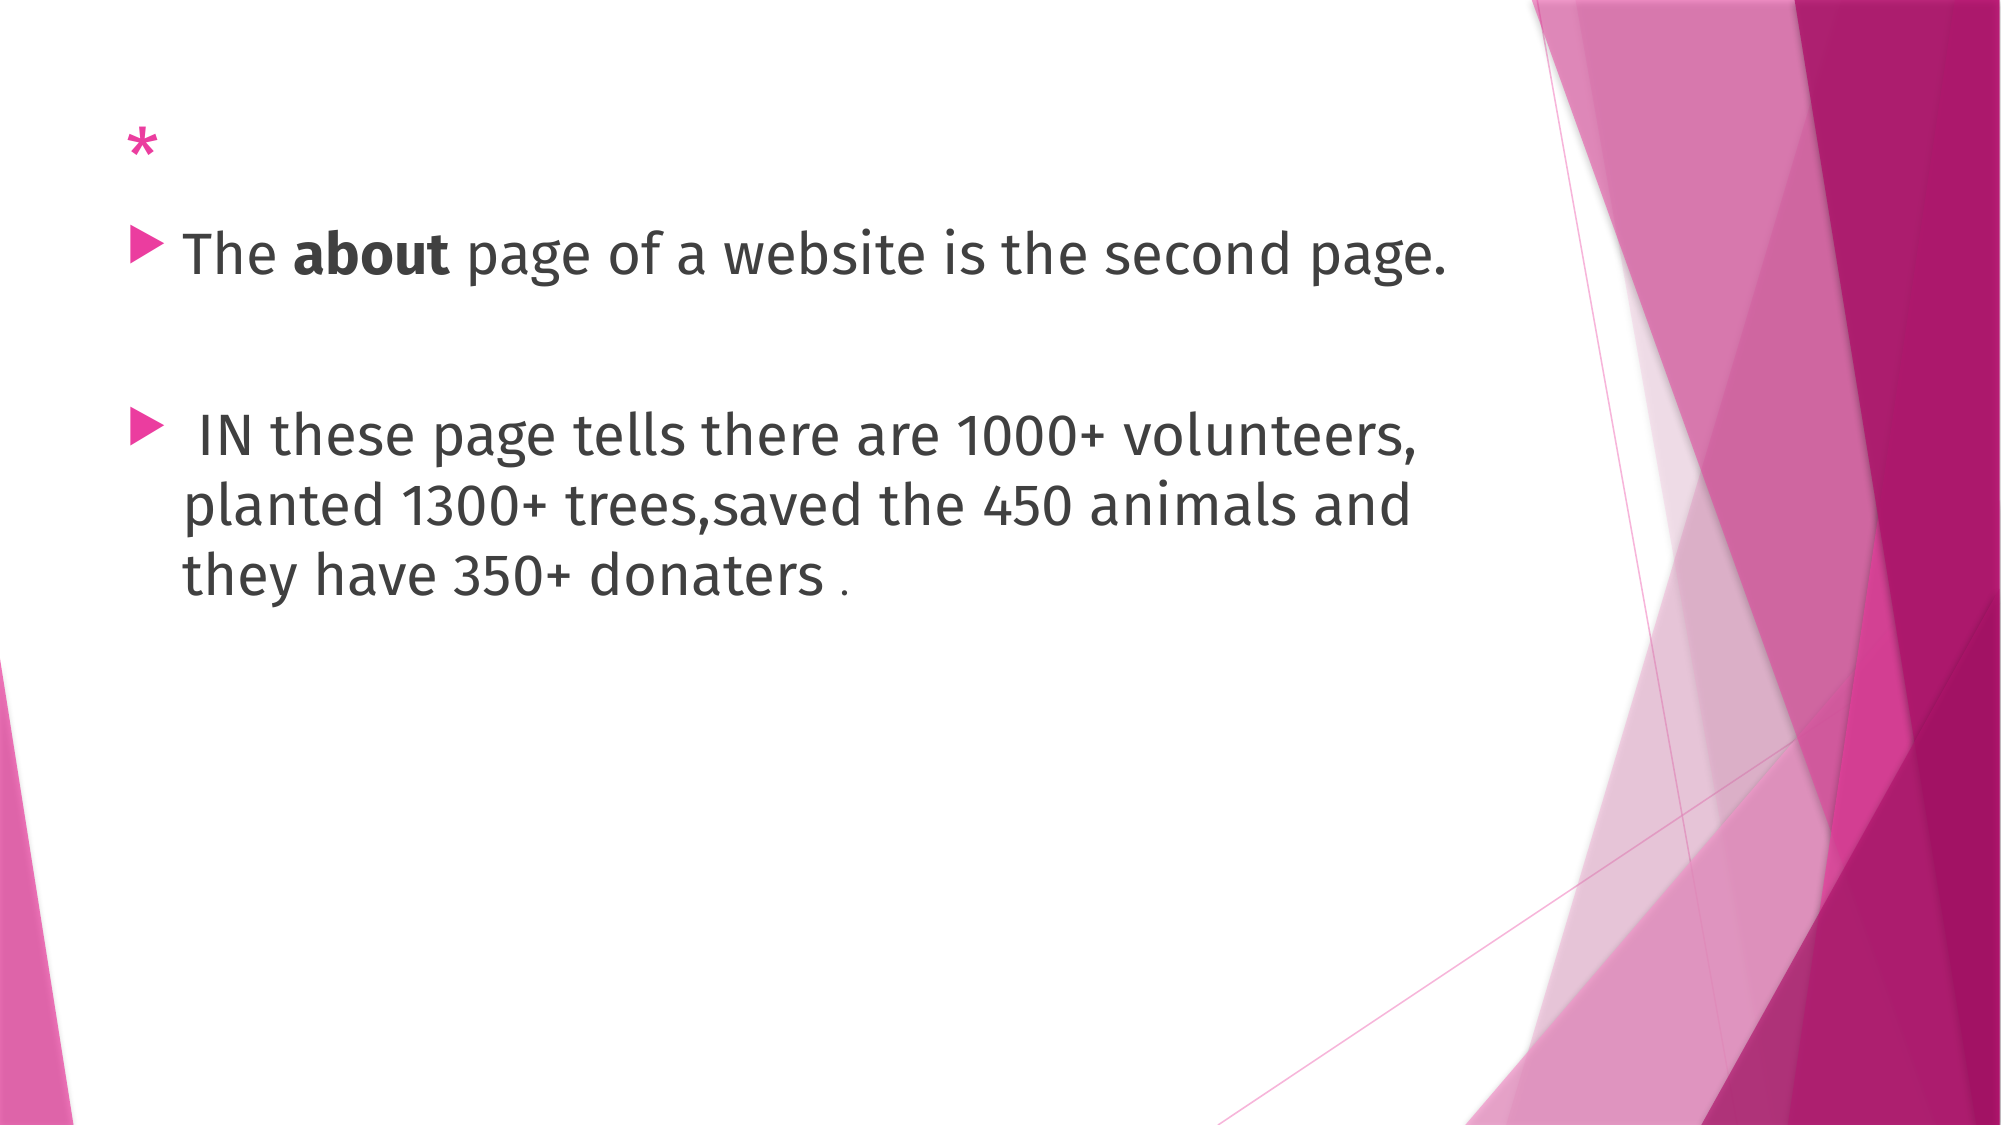

# *
The about page of a website is the second page.

 IN these page tells there are 1000+ volunteers, planted 1300+ trees,saved the 450 animals and they have 350+ donaters .